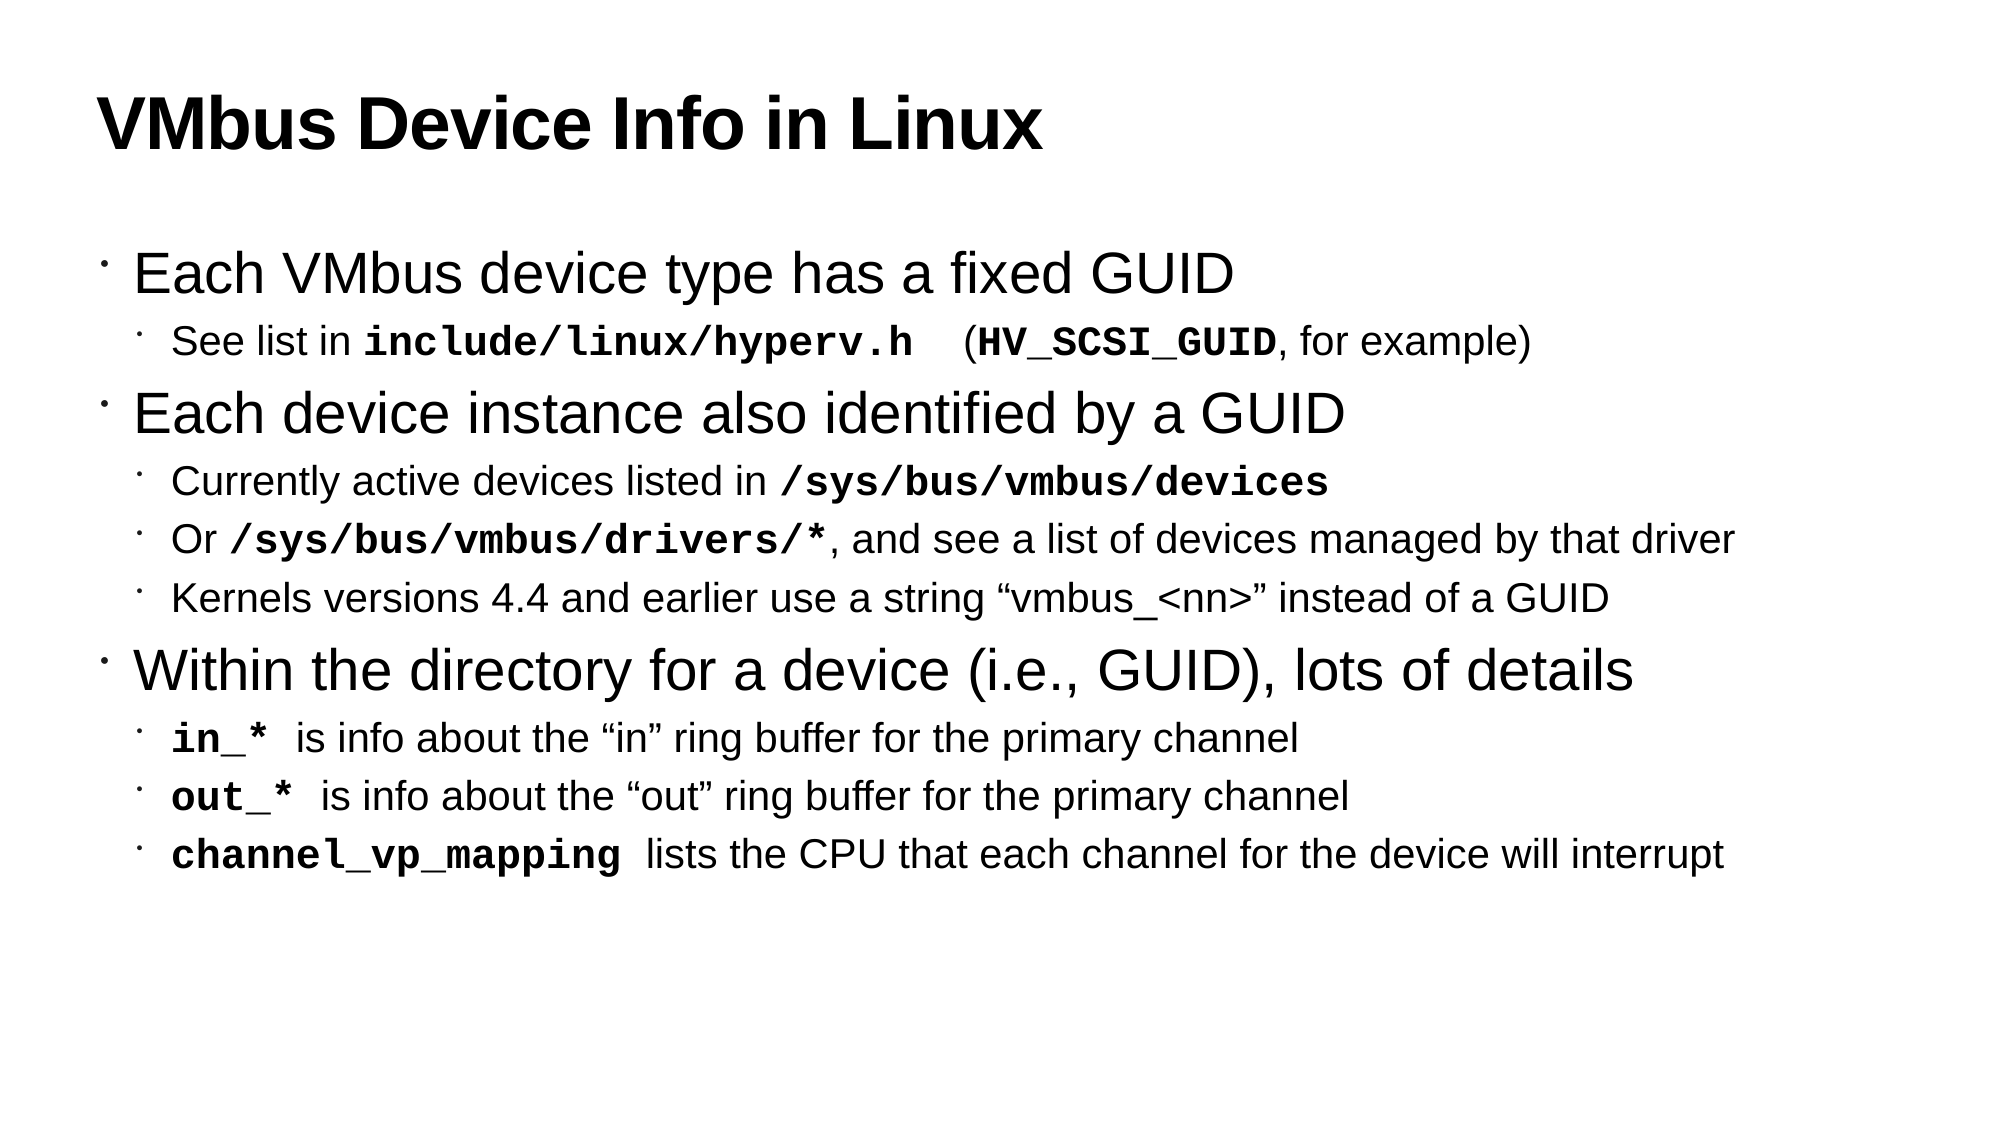

# VMbus Device Info in Linux
Each VMbus device type has a fixed GUID
See list in include/linux/hyperv.h  (HV_SCSI_GUID, for example)
Each device instance also identified by a GUID
Currently active devices listed in /sys/bus/vmbus/devices
Or /sys/bus/vmbus/drivers/*, and see a list of devices managed by that driver
Kernels versions 4.4 and earlier use a string “vmbus_<nn>” instead of a GUID
Within the directory for a device (i.e., GUID), lots of details
in_* is info about the “in” ring buffer for the primary channel
out_* is info about the “out” ring buffer for the primary channel
channel_vp_mapping lists the CPU that each channel for the device will interrupt